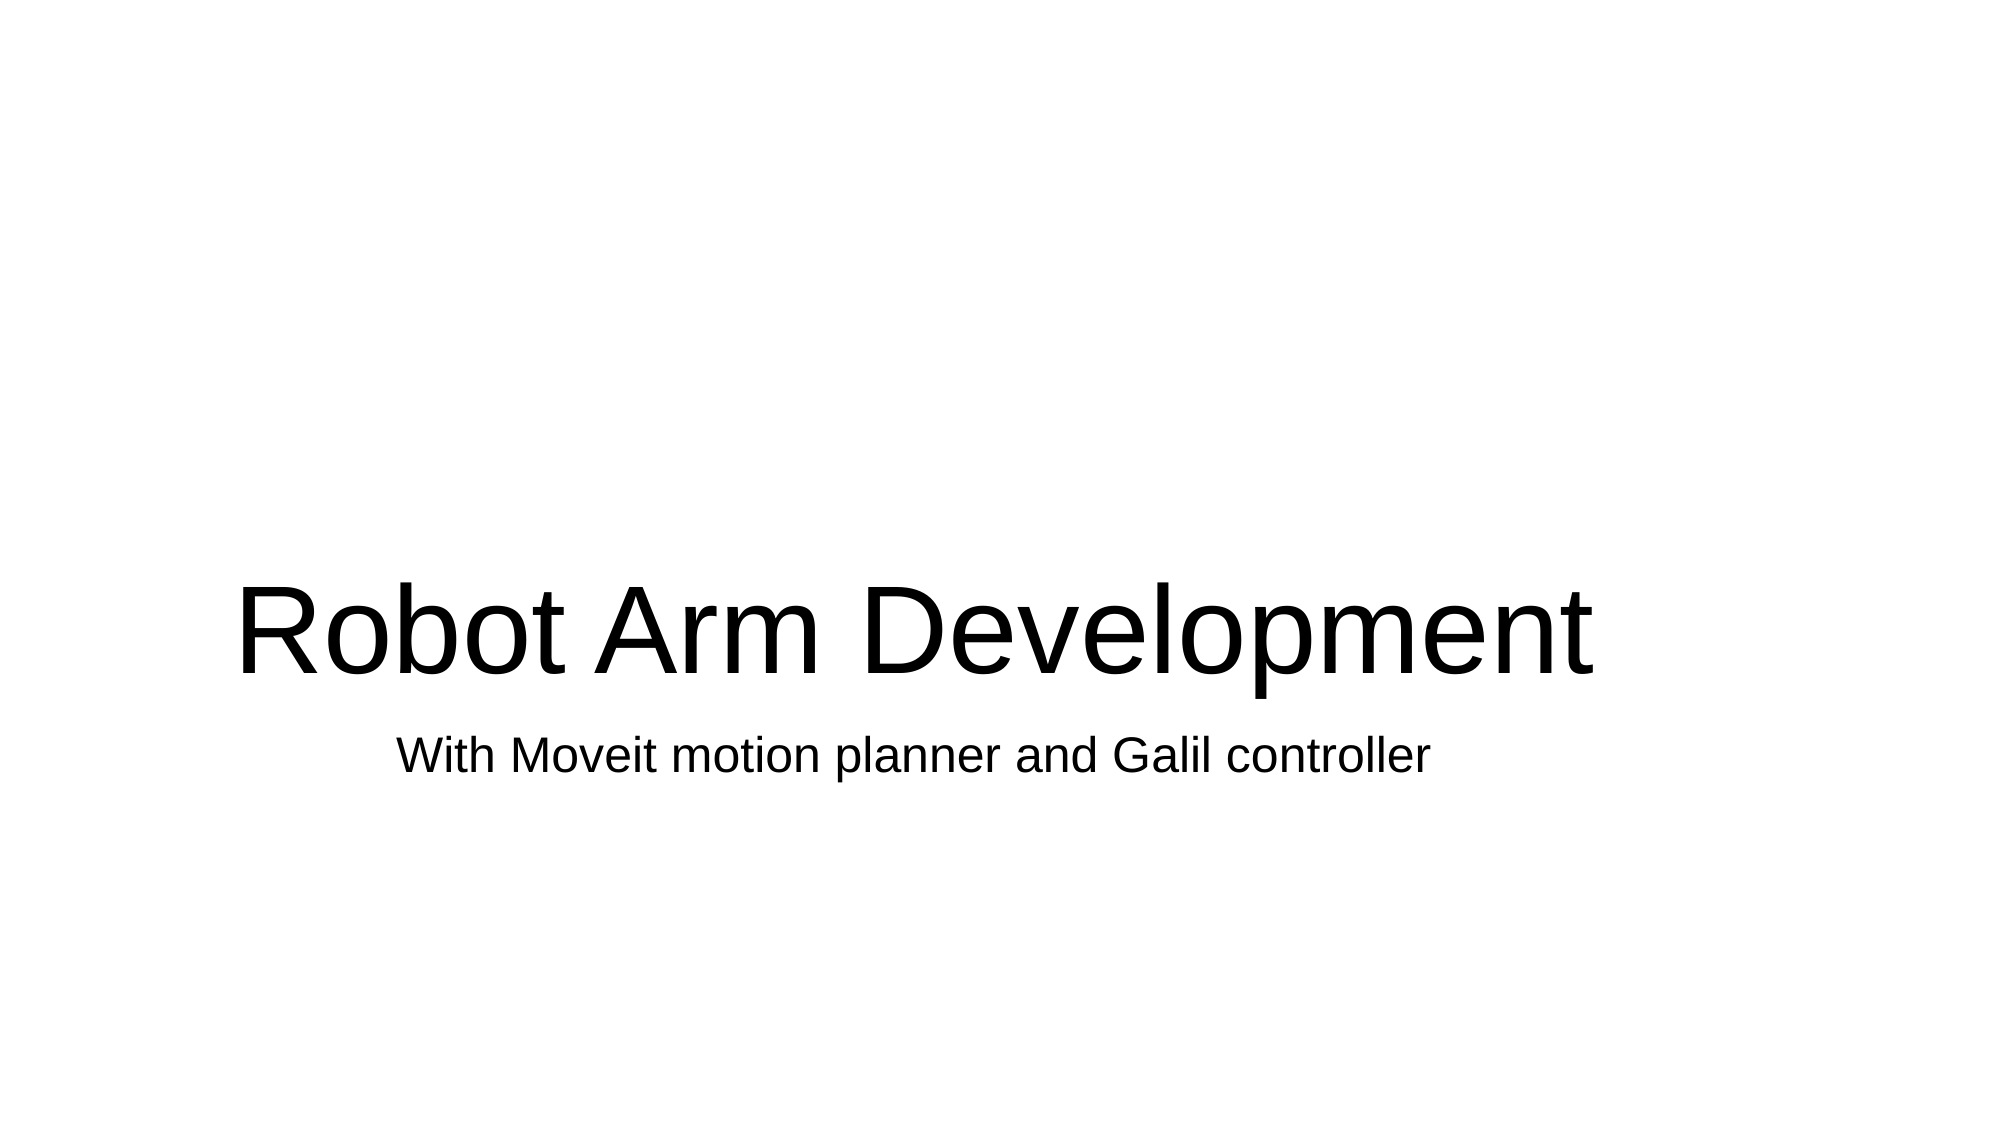

# Robot Arm Development
With Moveit motion planner and Galil controller